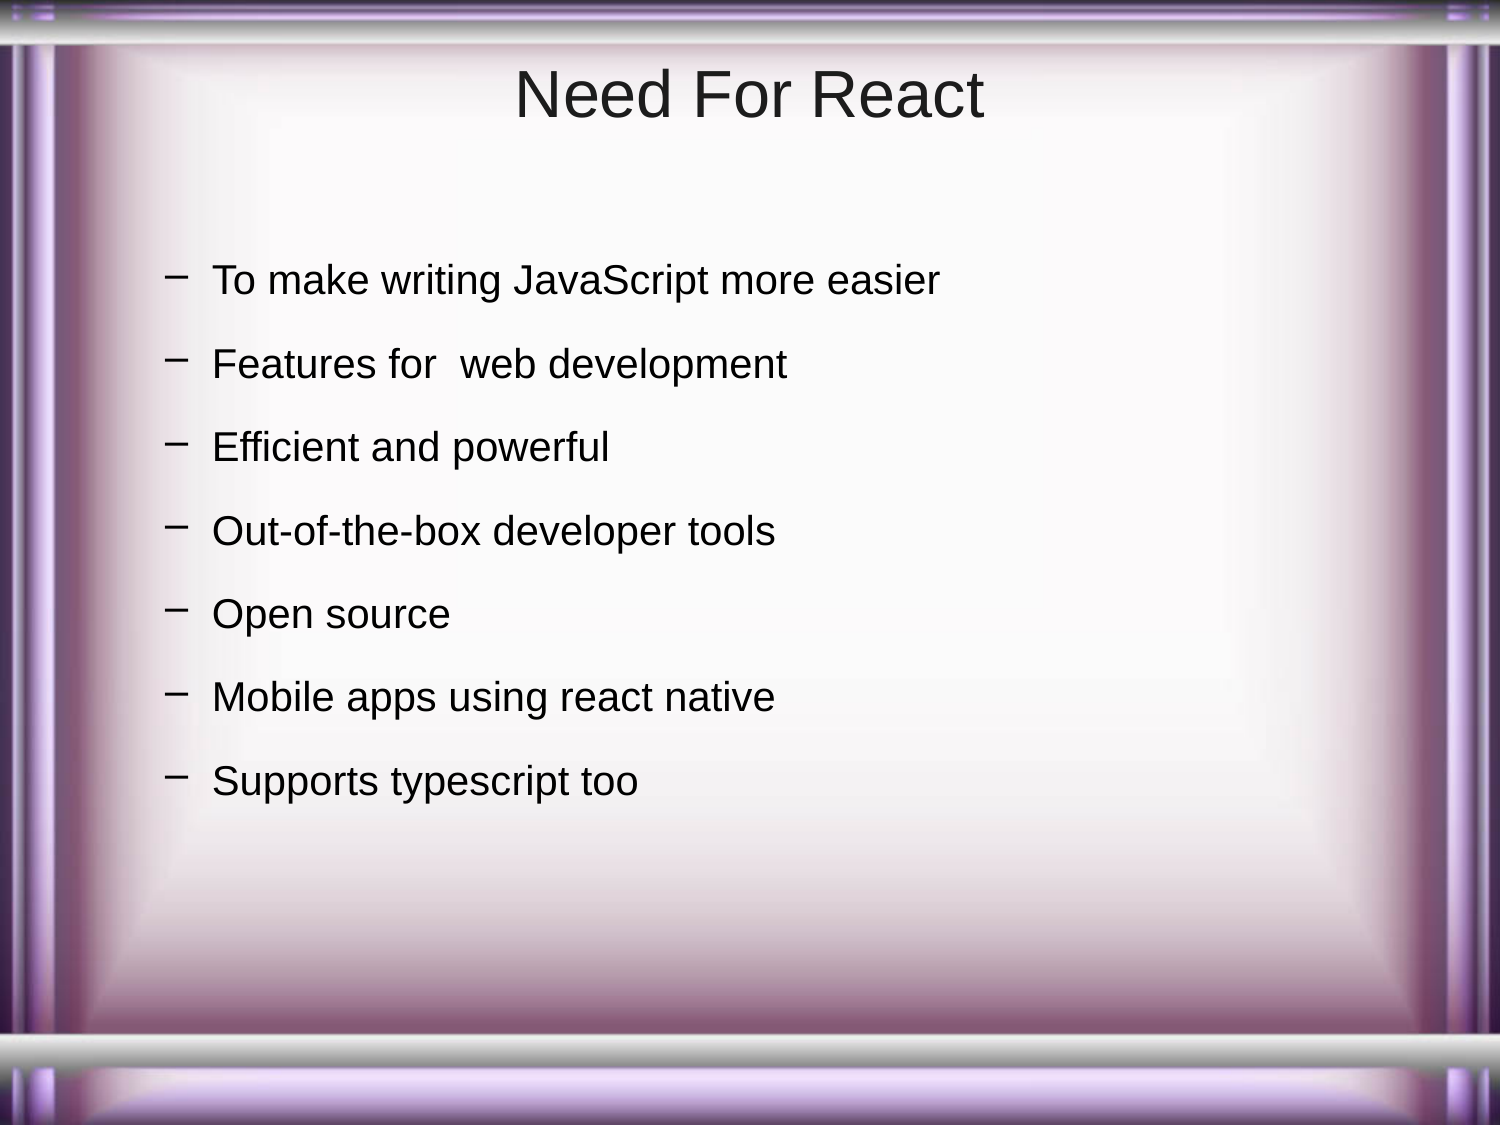

# Need For React

To make writing JavaScript more easier
Features for  web development
Efficient and powerful
Out-of-the-box developer tools
Open source
Mobile apps using react native
Supports typescript too